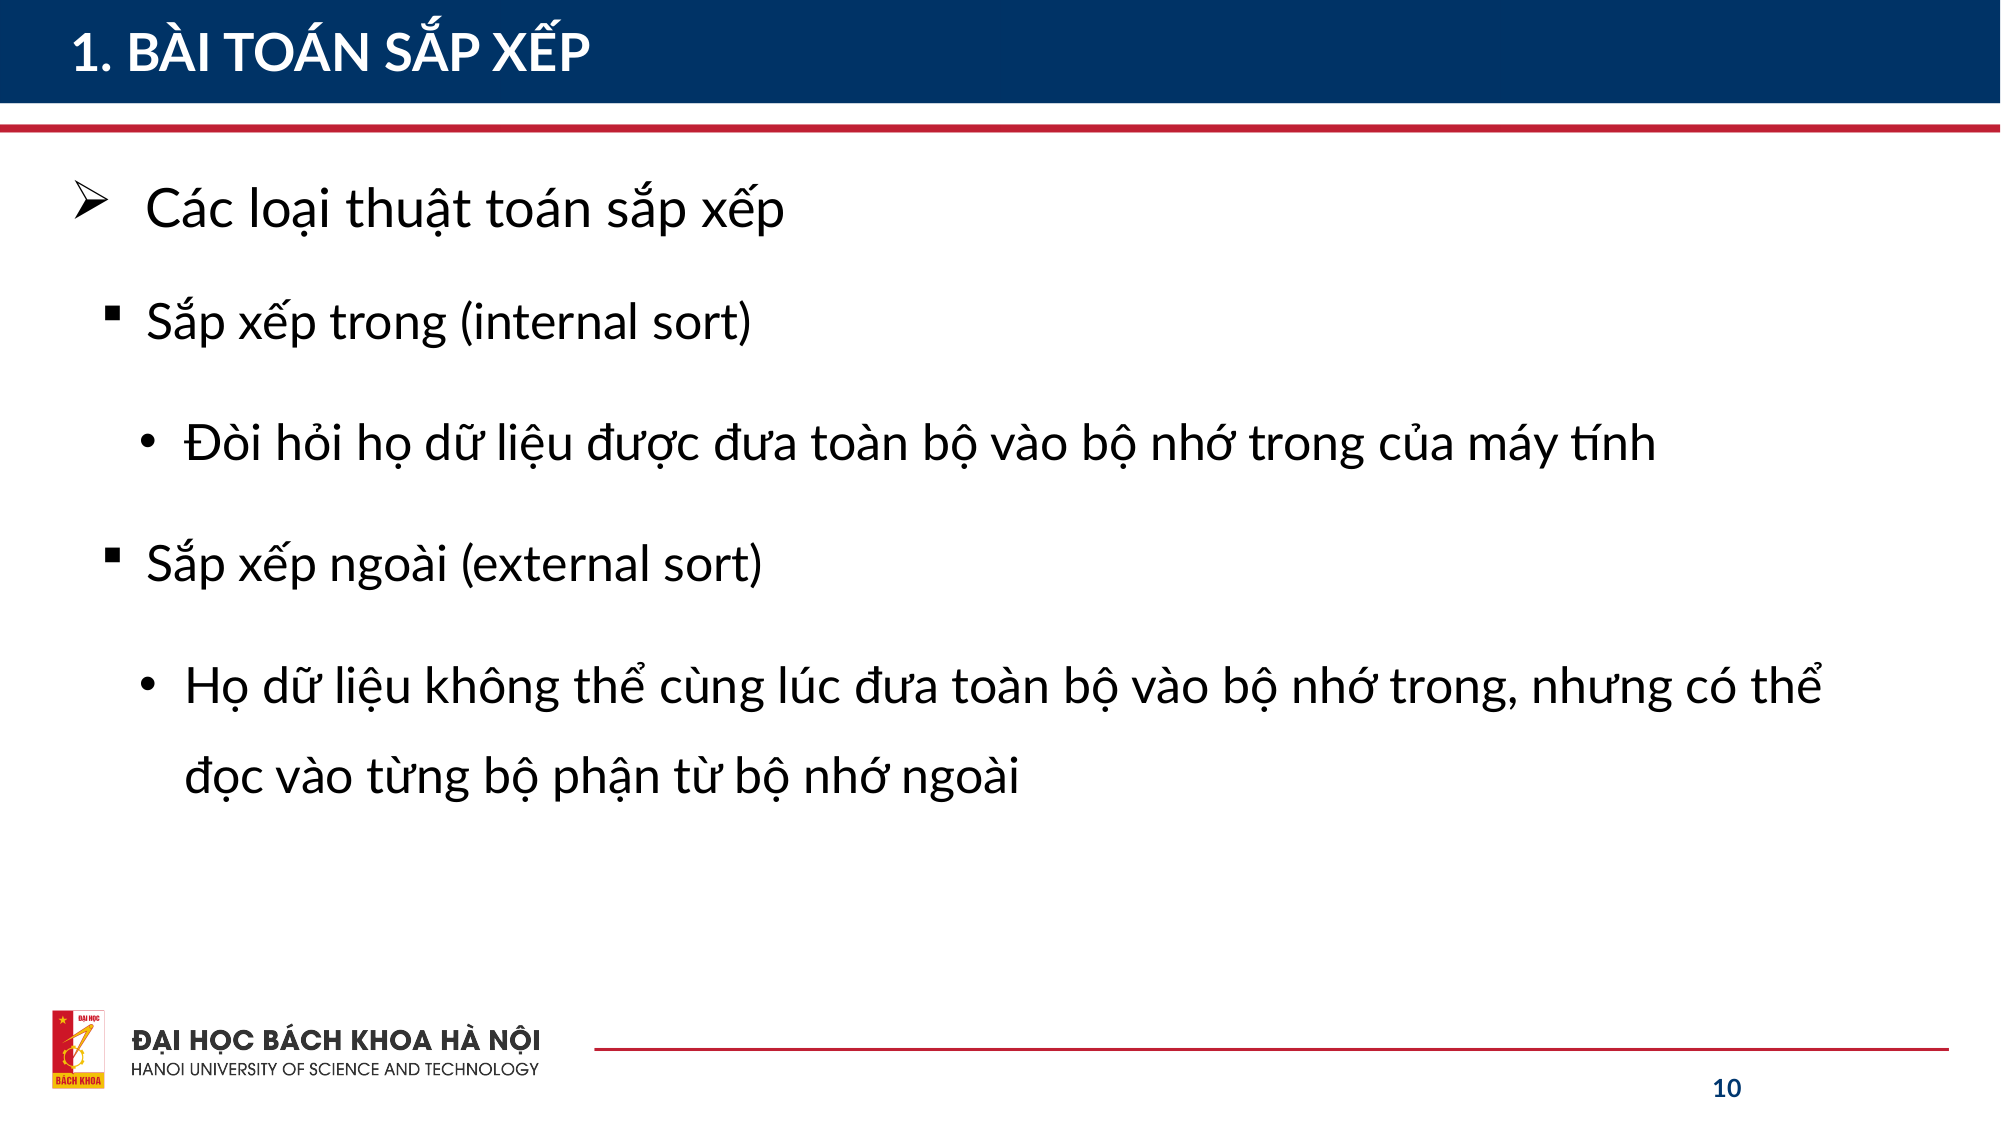

# 1. BÀI TOÁN SẮP XẾP
Các loại thuật toán sắp xếp
Sắp xếp trong (internal sort)
Đòi hỏi họ dữ liệu được đưa toàn bộ vào bộ nhớ trong của máy tính
Sắp xếp ngoài (external sort)
Họ dữ liệu không thể cùng lúc đưa toàn bộ vào bộ nhớ trong, nhưng có thể đọc vào từng bộ phận từ bộ nhớ ngoài
10